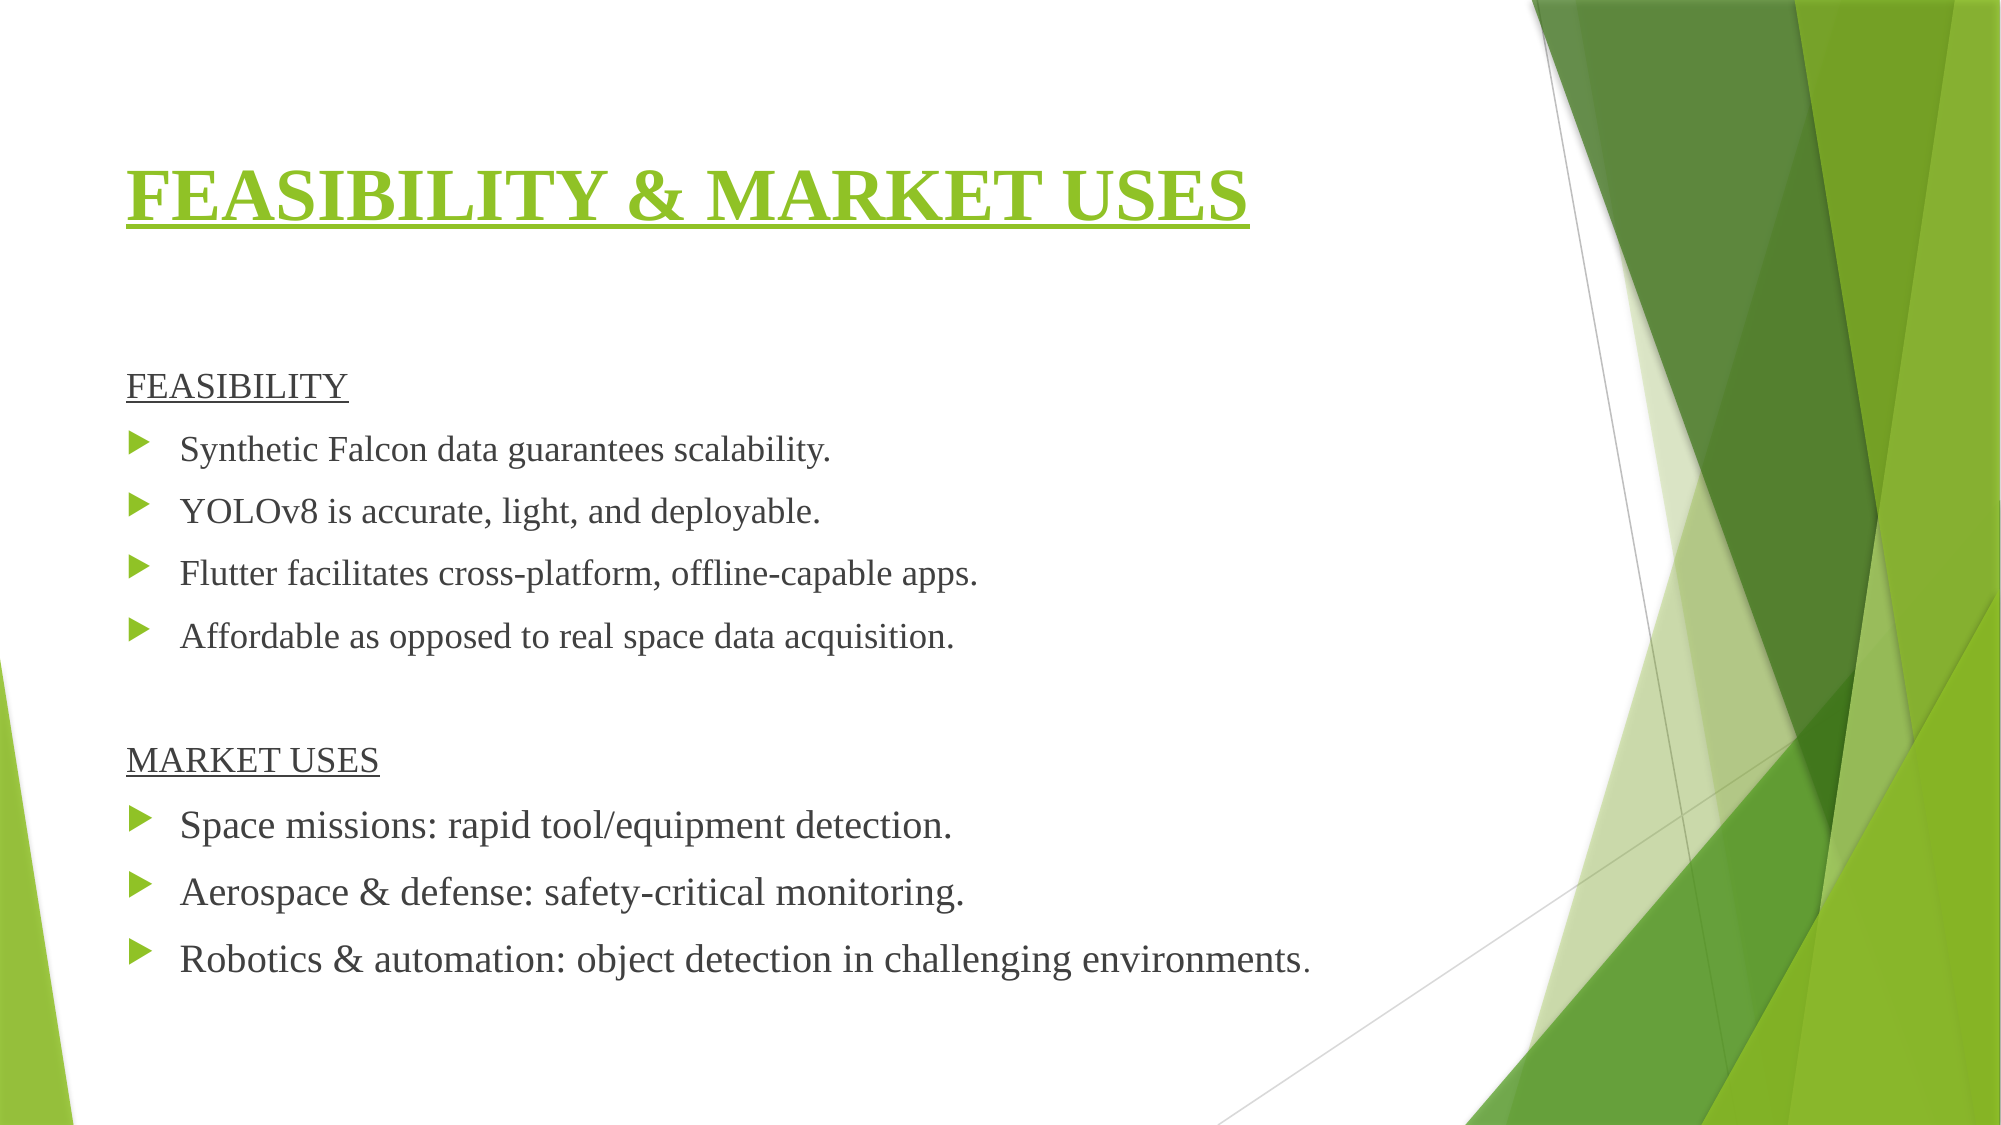

# FEASIBILITY & MARKET USES
FEASIBILITY
Synthetic Falcon data guarantees scalability.
YOLOv8 is accurate, light, and deployable.
Flutter facilitates cross-platform, offline-capable apps.
Affordable as opposed to real space data acquisition.

MARKET USES
Space missions: rapid tool/equipment detection.
Aerospace & defense: safety-critical monitoring.
Robotics & automation: object detection in challenging environments.